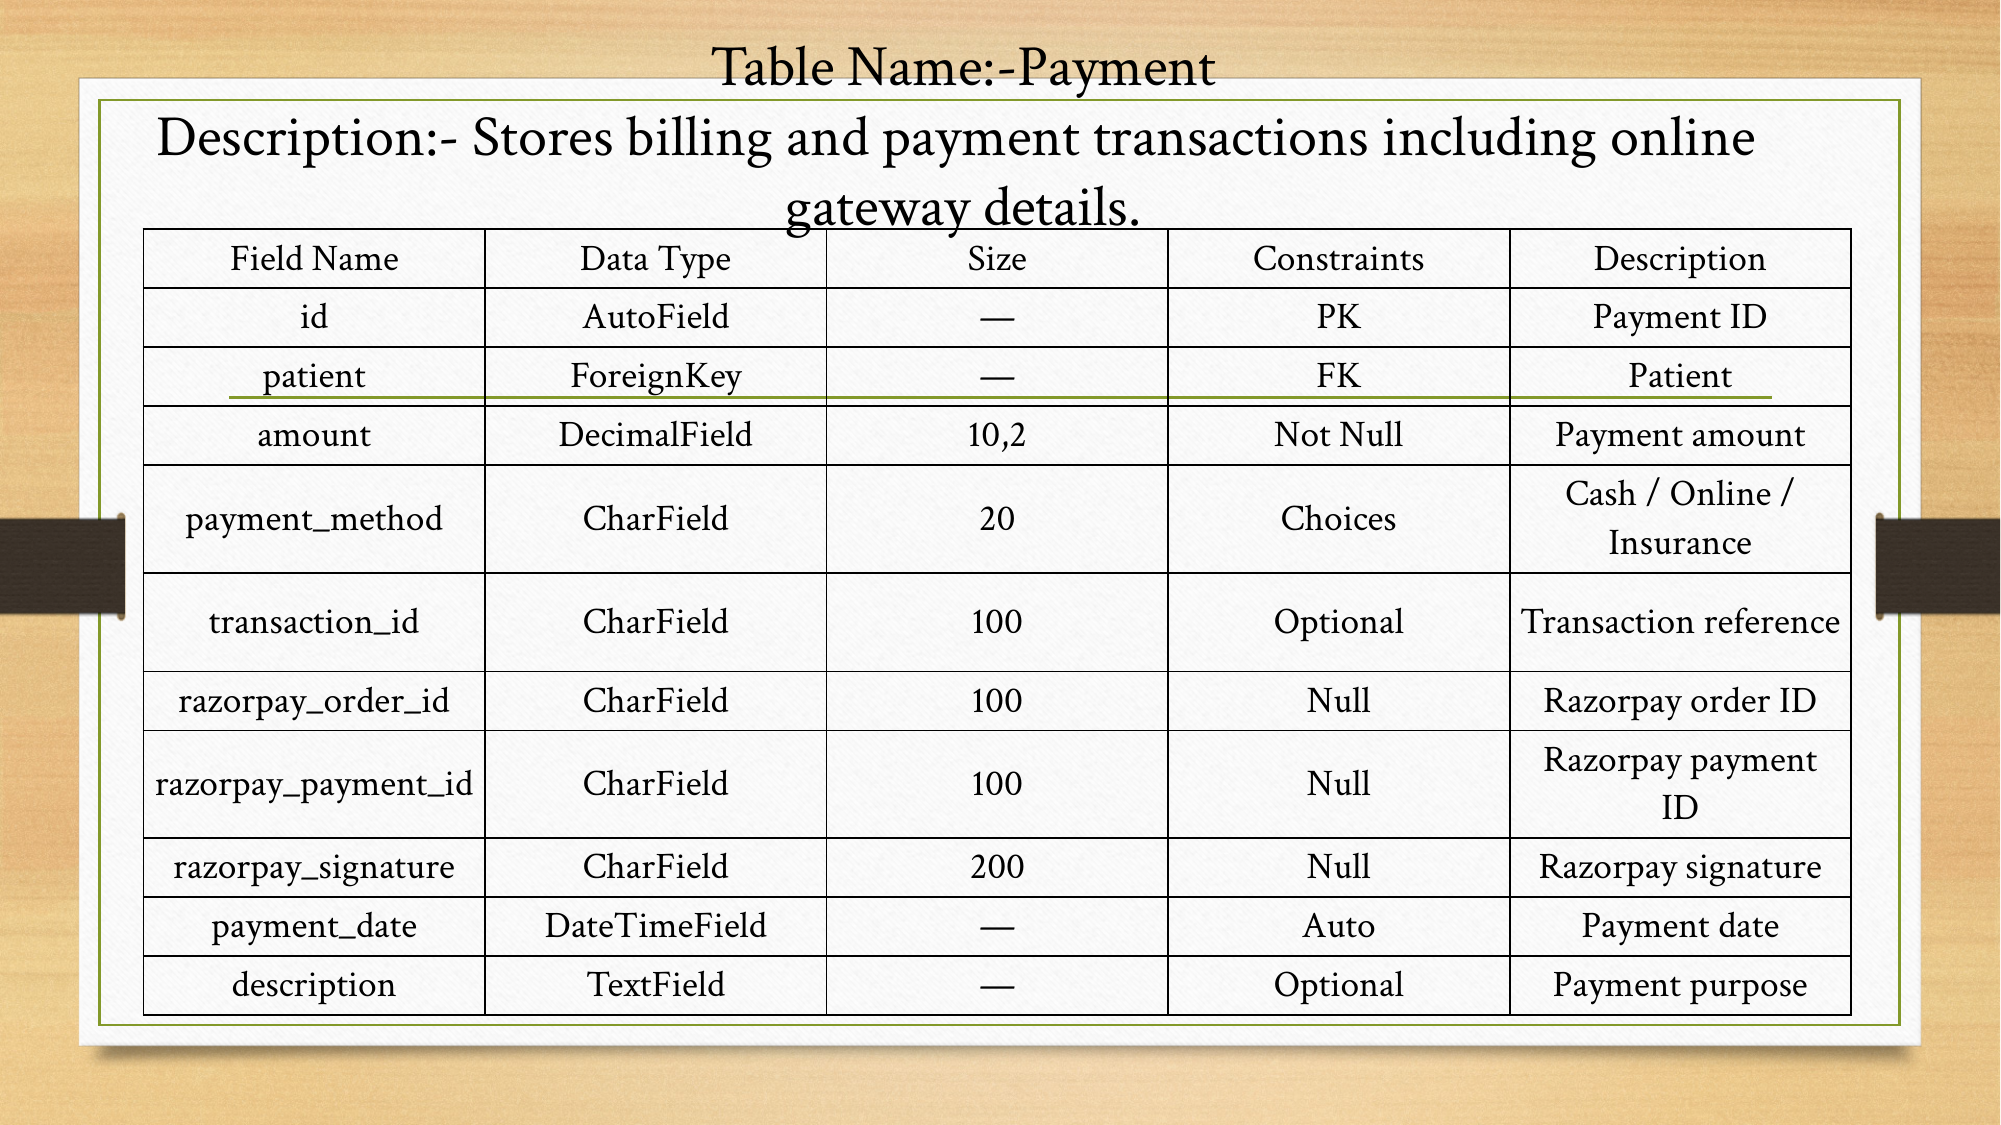

Table Name:-Payment
Description:- Stores billing and payment transactions including online
gateway details.

| Field Name | Data Type | Size | Constraints | Description |
| --- | --- | --- | --- | --- |
| id | AutoField | — | PK | Payment ID |
| patient | ForeignKey | — | FK | Patient |
| amount | DecimalField | 10,2 | Not Null | Payment amount |
| payment\_method | CharField | 20 | Choices | Cash / Online / Insurance |
| transaction\_id | CharField | 100 | Optional | Transaction reference |
| razorpay\_order\_id | CharField | 100 | Null | Razorpay order ID |
| razorpay\_payment\_id | CharField | 100 | Null | Razorpay payment ID |
| razorpay\_signature | CharField | 200 | Null | Razorpay signature |
| payment\_date | DateTimeField | — | Auto | Payment date |
| description | TextField | — | Optional | Payment purpose |